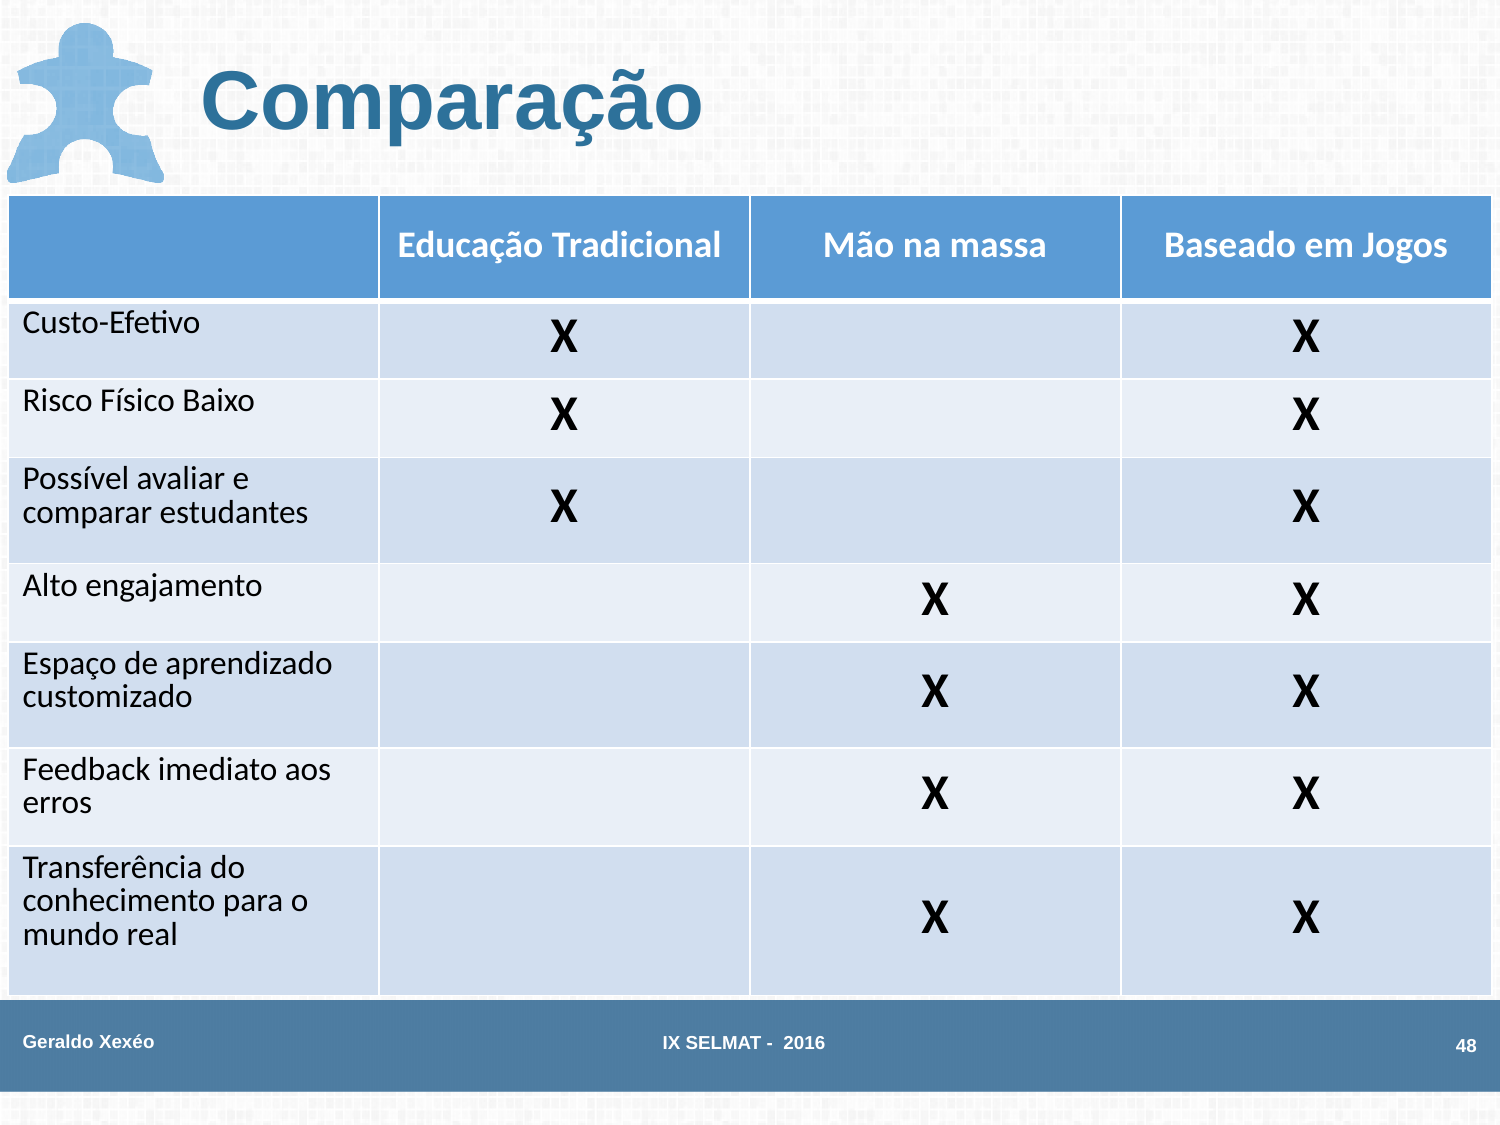

# Comparação
|  | Educação Tradicional | Mão na massa | Baseado em Jogos |
| --- | --- | --- | --- |
| Custo-Efetivo | X |  | X |
| Risco Físico Baixo | X |  | X |
| Possível avaliar e comparar estudantes | X |  | X |
| Alto engajamento |  | X | X |
| Espaço de aprendizado customizado |  | X | X |
| Feedback imediato aos erros |  | X | X |
| Transferência do conhecimento para o mundo real |  | X | X |
Geraldo Xexéo
IX SELMAT -  2016
48